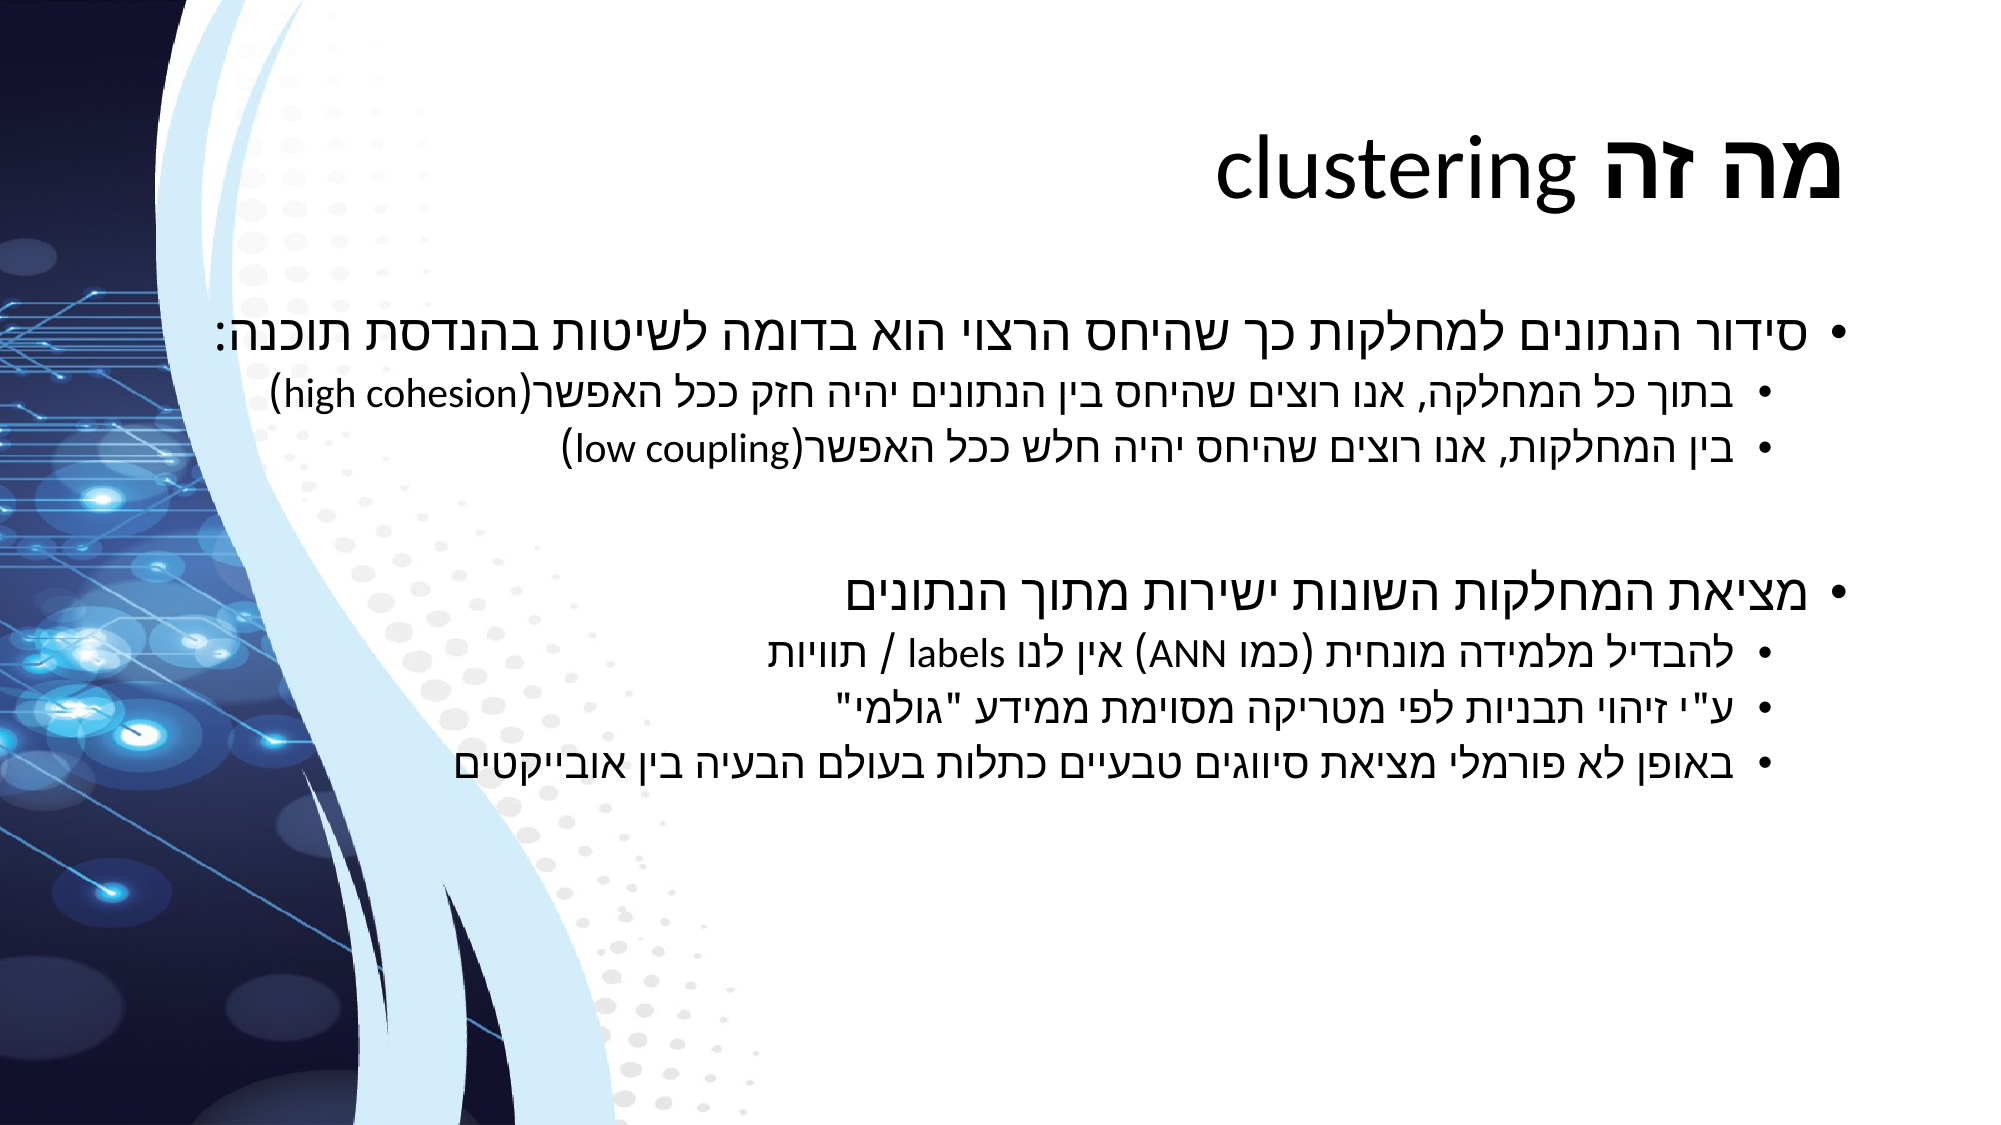

# מה זה clustering
סידור הנתונים למחלקות כך שהיחס הרצוי הוא בדומה לשיטות בהנדסת תוכנה:
בתוך כל המחלקה, אנו רוצים שהיחס בין הנתונים יהיה חזק ככל האפשר(high cohesion)
בין המחלקות, אנו רוצים שהיחס יהיה חלש ככל האפשר(low coupling)

מציאת המחלקות השונות ישירות מתוך הנתונים
להבדיל מלמידה מונחית (כמו ANN) אין לנו labels / תוויות
ע"י זיהוי תבניות לפי מטריקה מסוימת ממידע "גולמי"
באופן לא פורמלי מציאת סיווגים טבעיים כתלות בעולם הבעיה בין אובייקטים